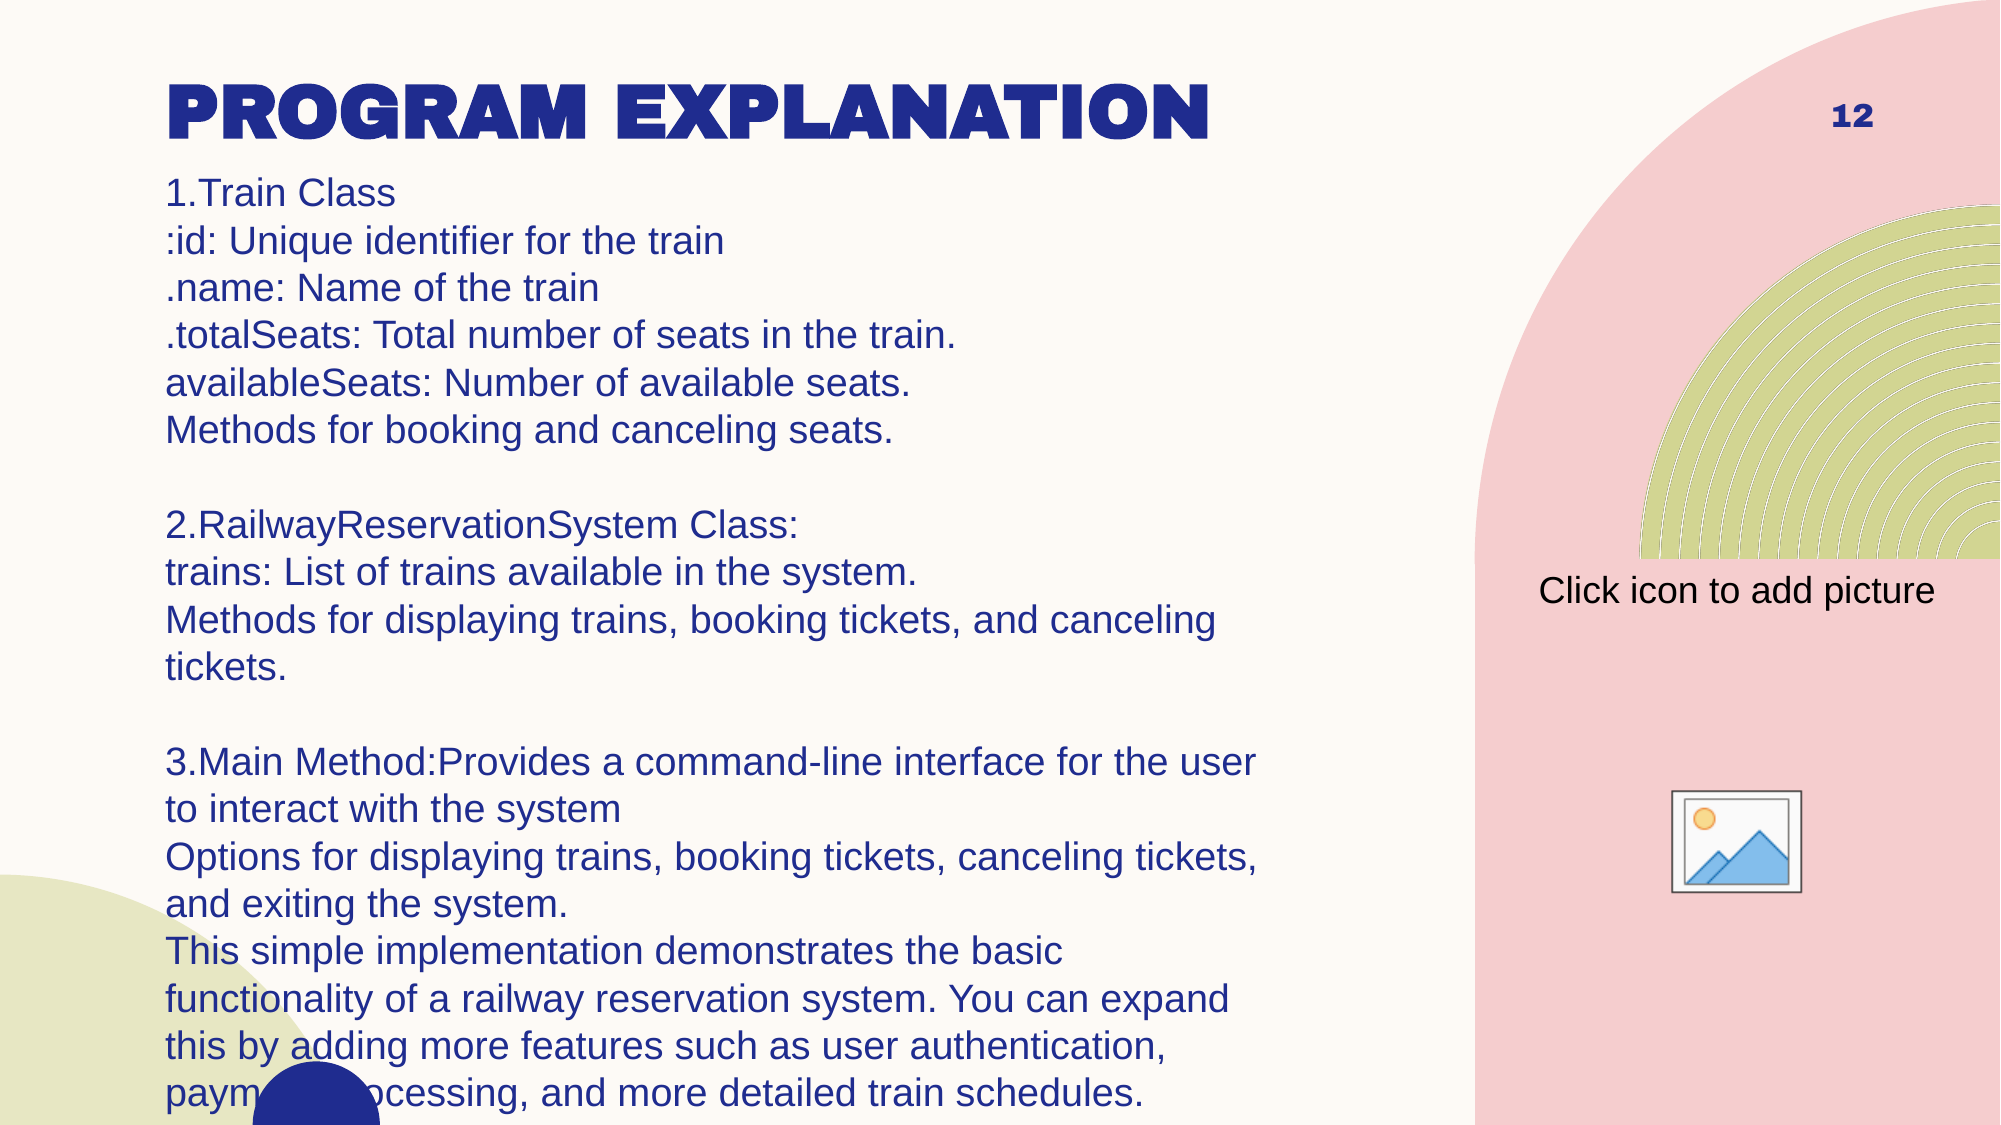

# Program explanation
12
1.Train Class
:id: Unique identifier for the train
.name: Name of the train
.totalSeats: Total number of seats in the train.
availableSeats: Number of available seats.
Methods for booking and canceling seats.

2.RailwayReservationSystem Class:
trains: List of trains available in the system.
Methods for displaying trains, booking tickets, and canceling tickets.

3.Main Method:Provides a command-line interface for the user to interact with the system
Options for displaying trains, booking tickets, canceling tickets, and exiting the system.
This simple implementation demonstrates the basic functionality of a railway reservation system. You can expand this by adding more features such as user authentication, payment processing, and more detailed train schedules.